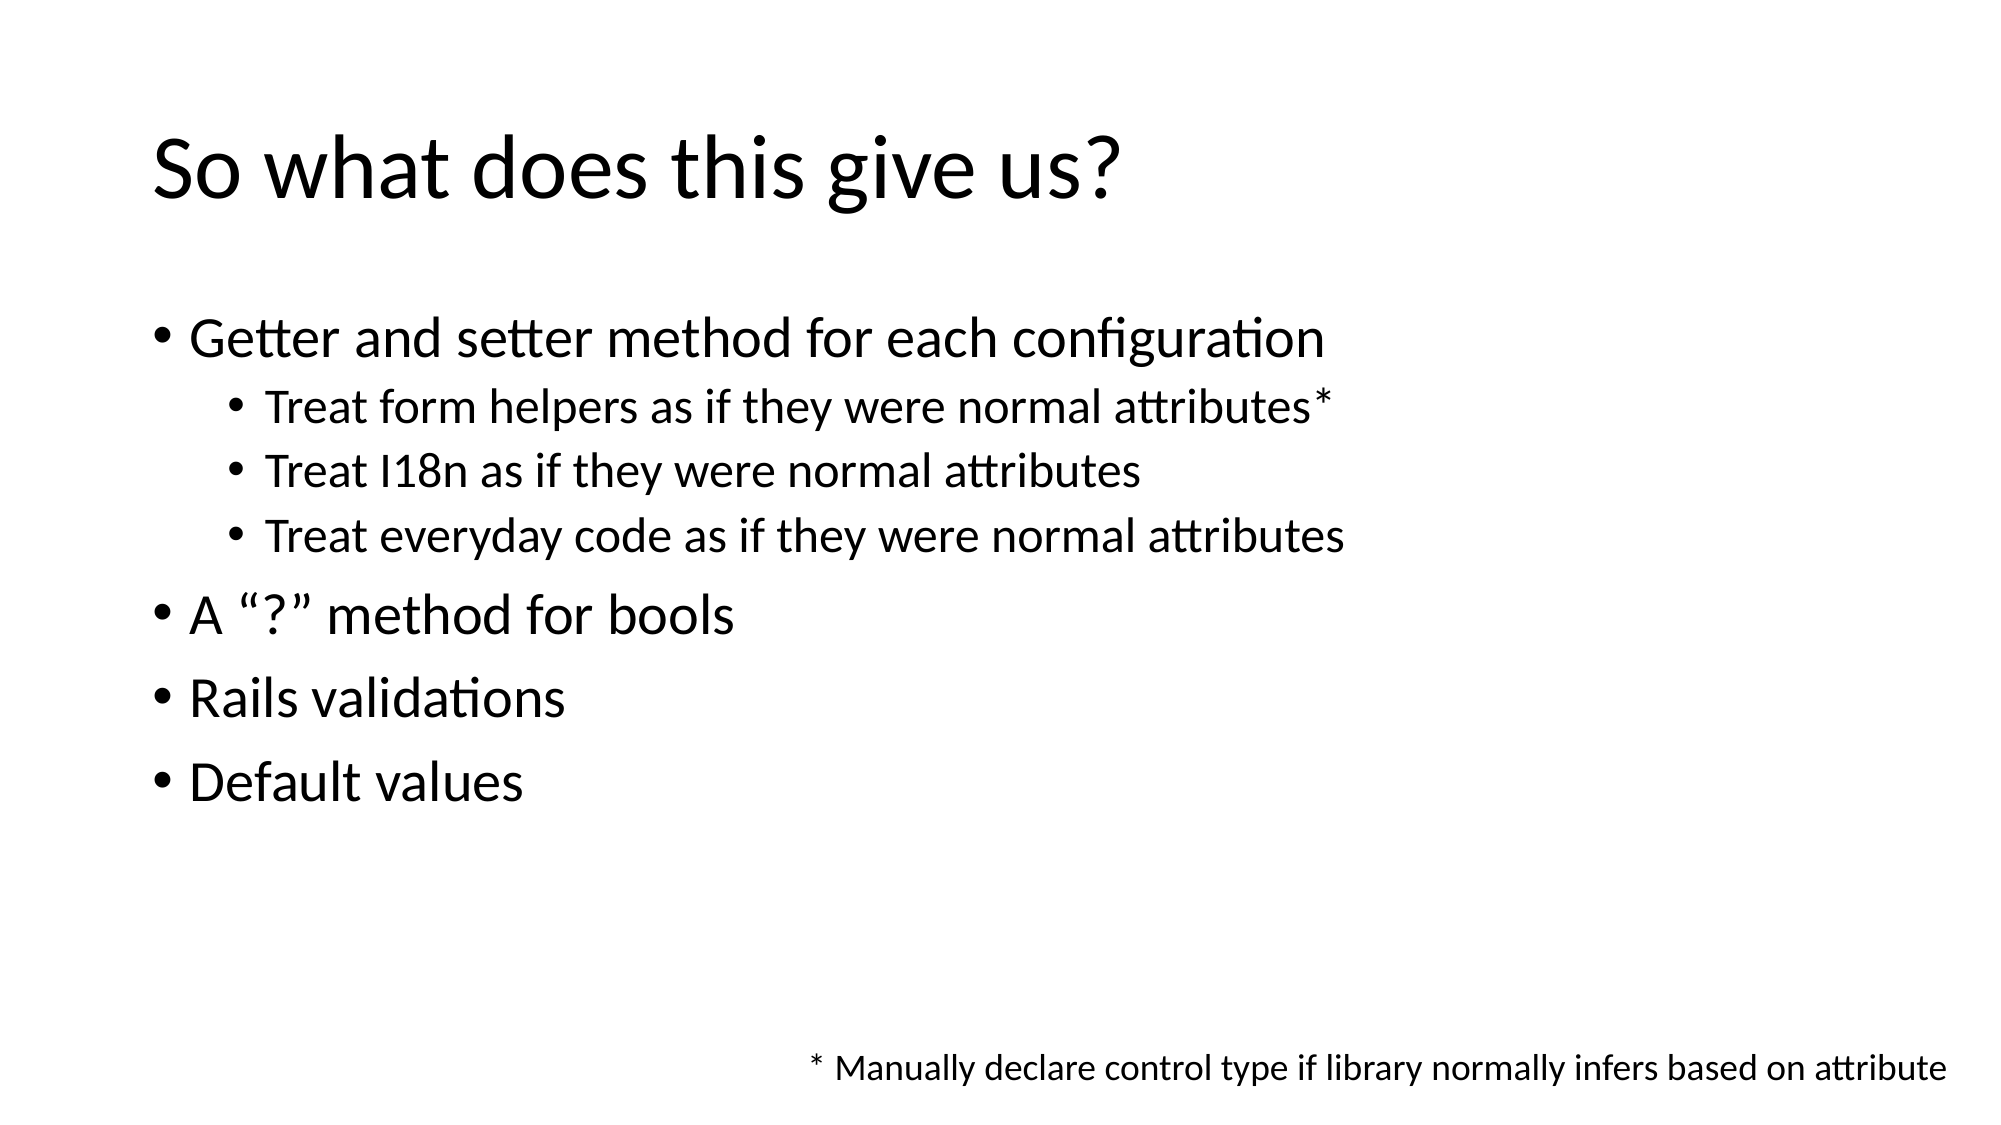

# So what does this give us?
Getter and setter method for each configuration
Treat form helpers as if they were normal attributes*
Treat I18n as if they were normal attributes
Treat everyday code as if they were normal attributes
A “?” method for bools
Rails validations
Default values

* Manually declare control type if library normally infers based on attribute